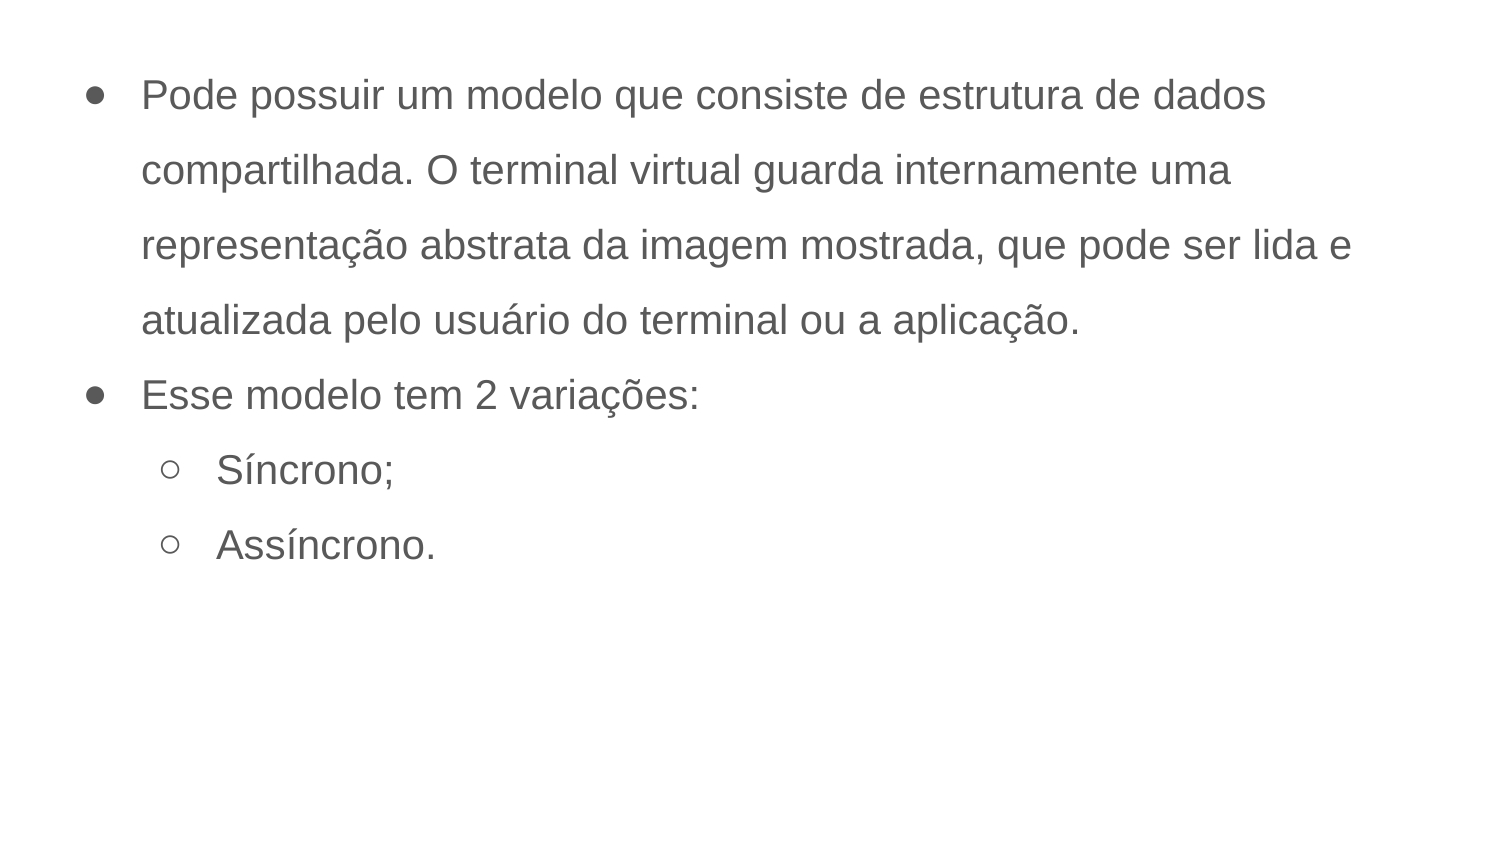

Pode possuir um modelo que consiste de estrutura de dados compartilhada. O terminal virtual guarda internamente uma representação abstrata da imagem mostrada, que pode ser lida e atualizada pelo usuário do terminal ou a aplicação.
Esse modelo tem 2 variações:
Síncrono;
Assíncrono.